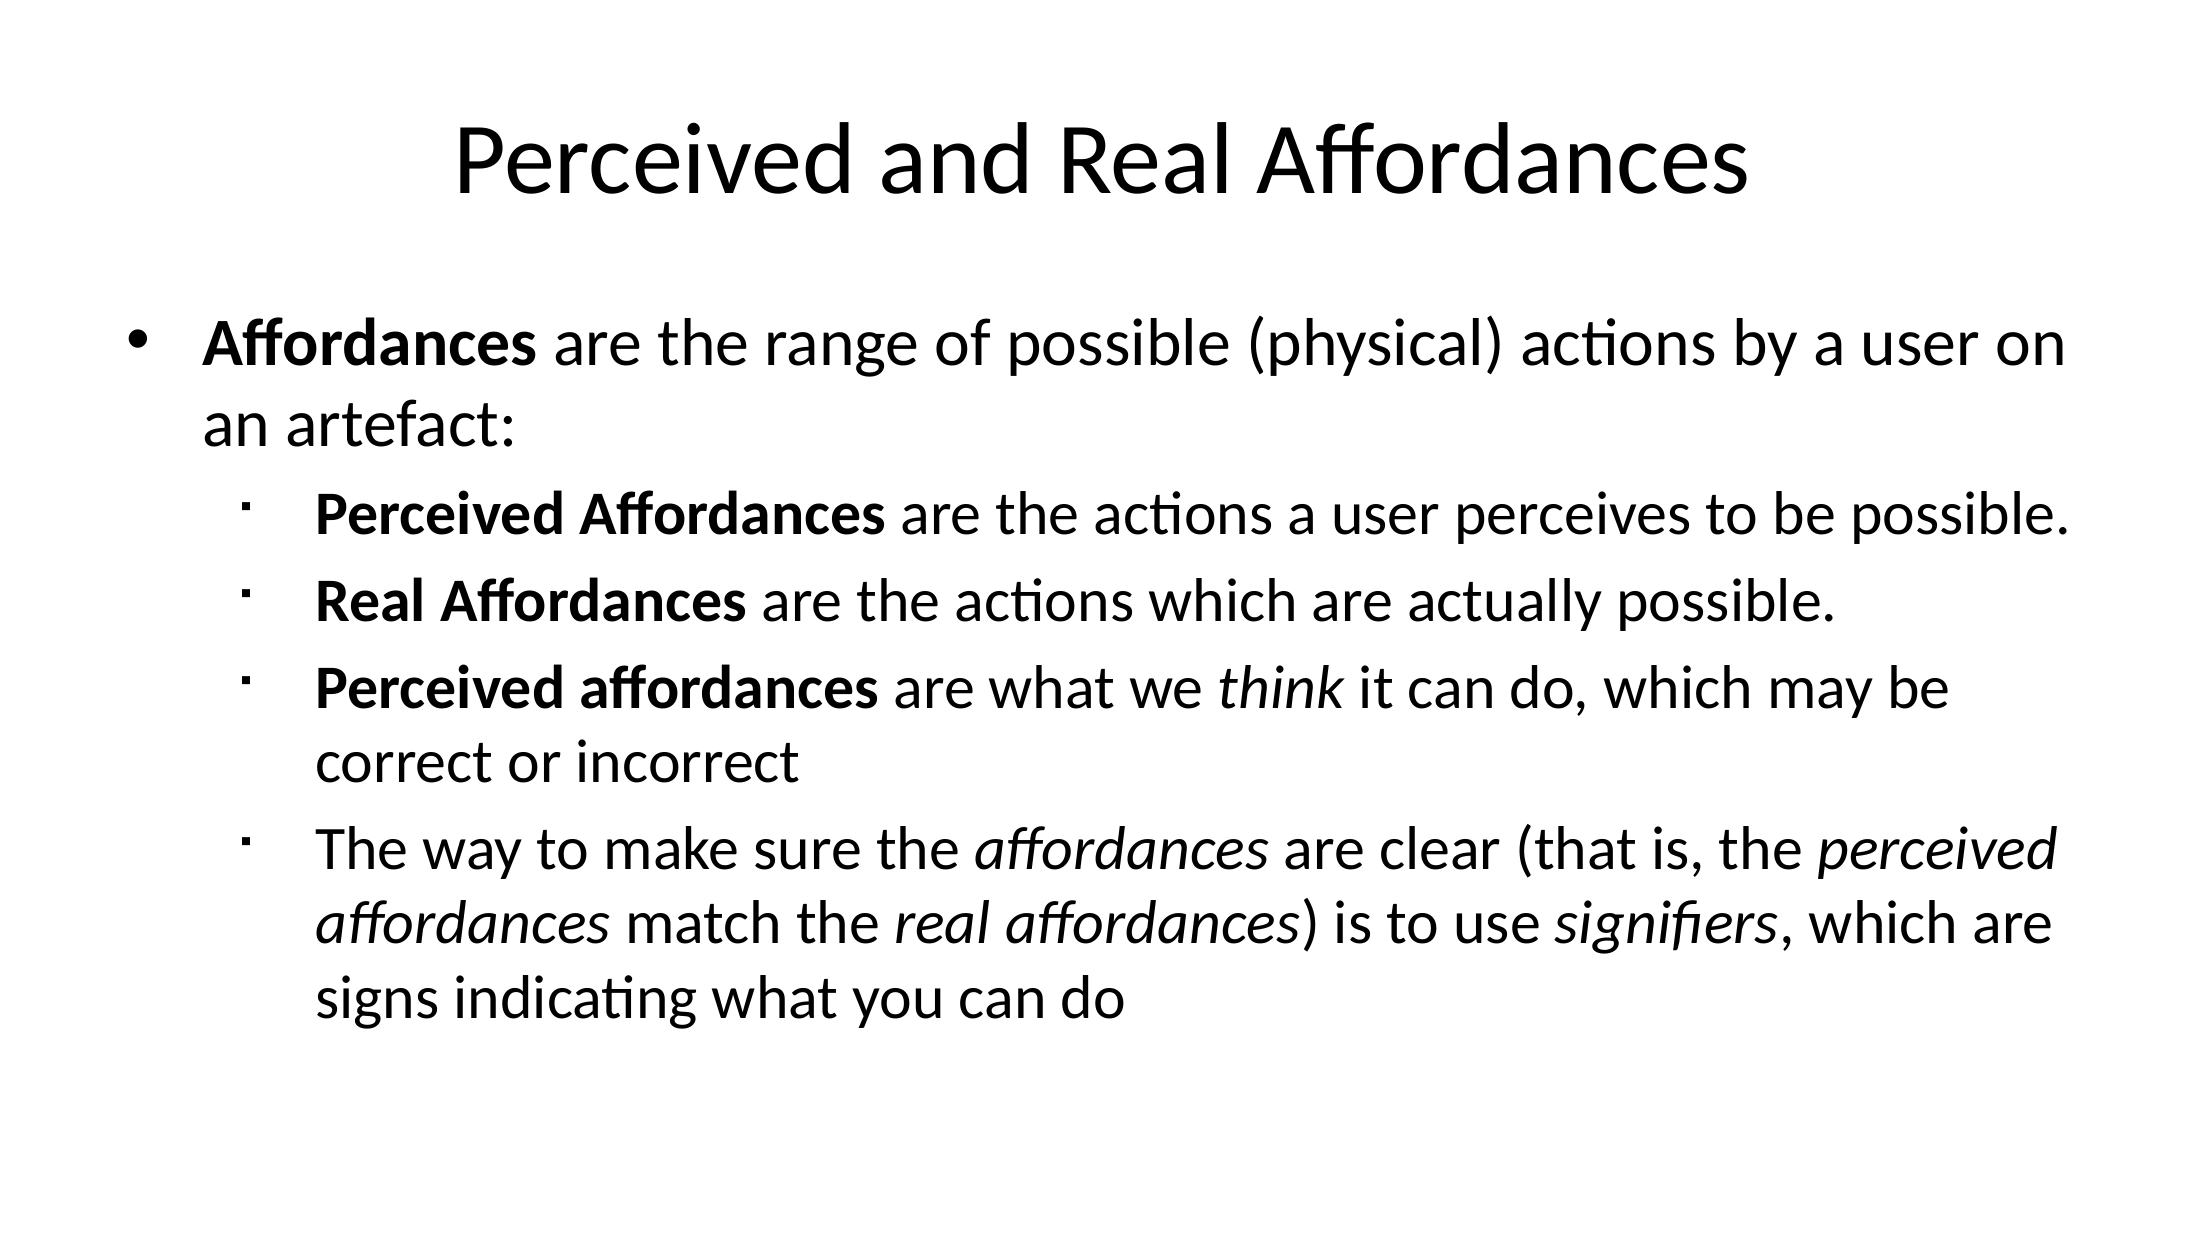

# Perceived and Real Affordances
Aﬀordances are the range of possible (physical) actions by a user on an artefact:
Perceived Aﬀordances are the actions a user perceives to be possible.
Real Aﬀordances are the actions which are actually possible.
Perceived affordances are what we think it can do, which may be correct or incorrect
The way to make sure the affordances are clear (that is, the perceived affordances match the real affordances) is to use signifiers, which are signs indicating what you can do